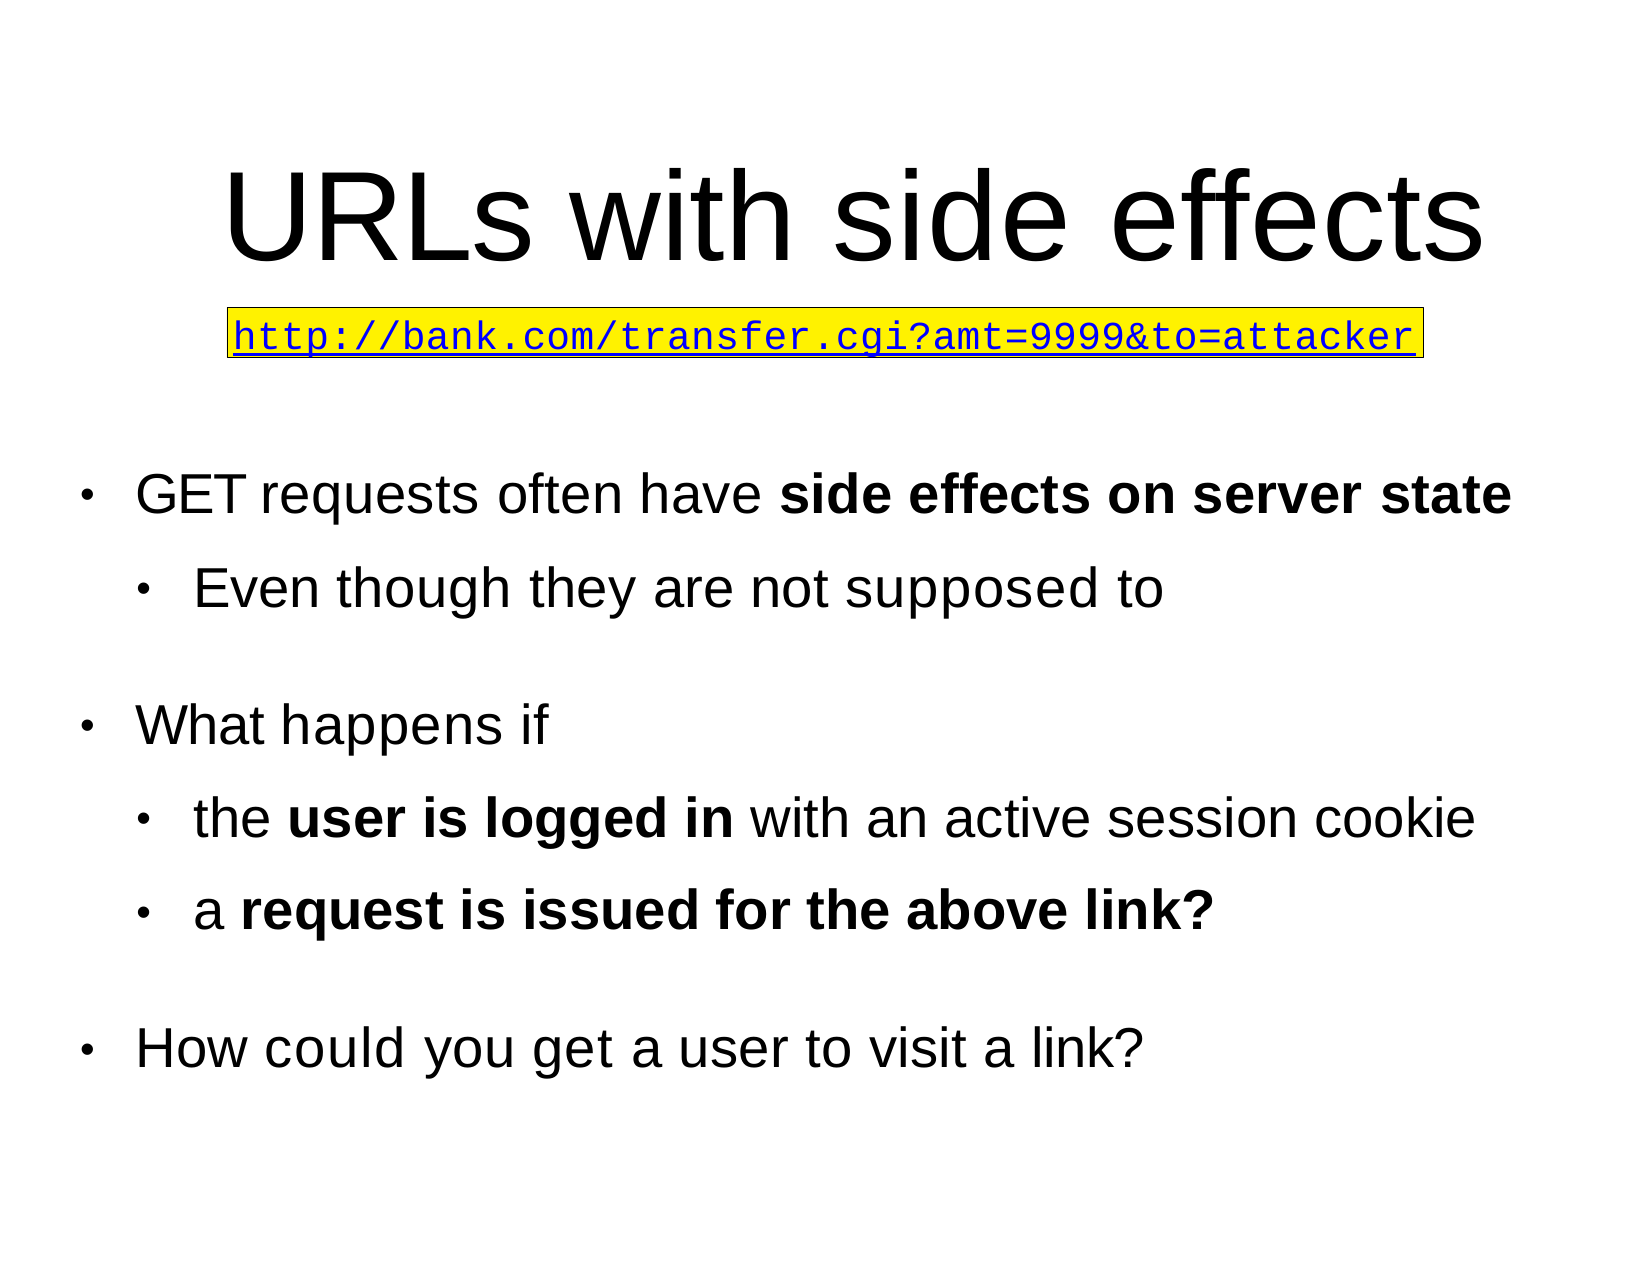

# URLs with side effects
http://bank.com/transfer.cgi?amt=9999&to=attacker
GET requests often have side effects on server state
•
Even though they are not supposed to
•
What happens if
•
the user is logged in with an active session cookie  a request is issued for the above link?
•
•
How could you get a user to visit a link?
•